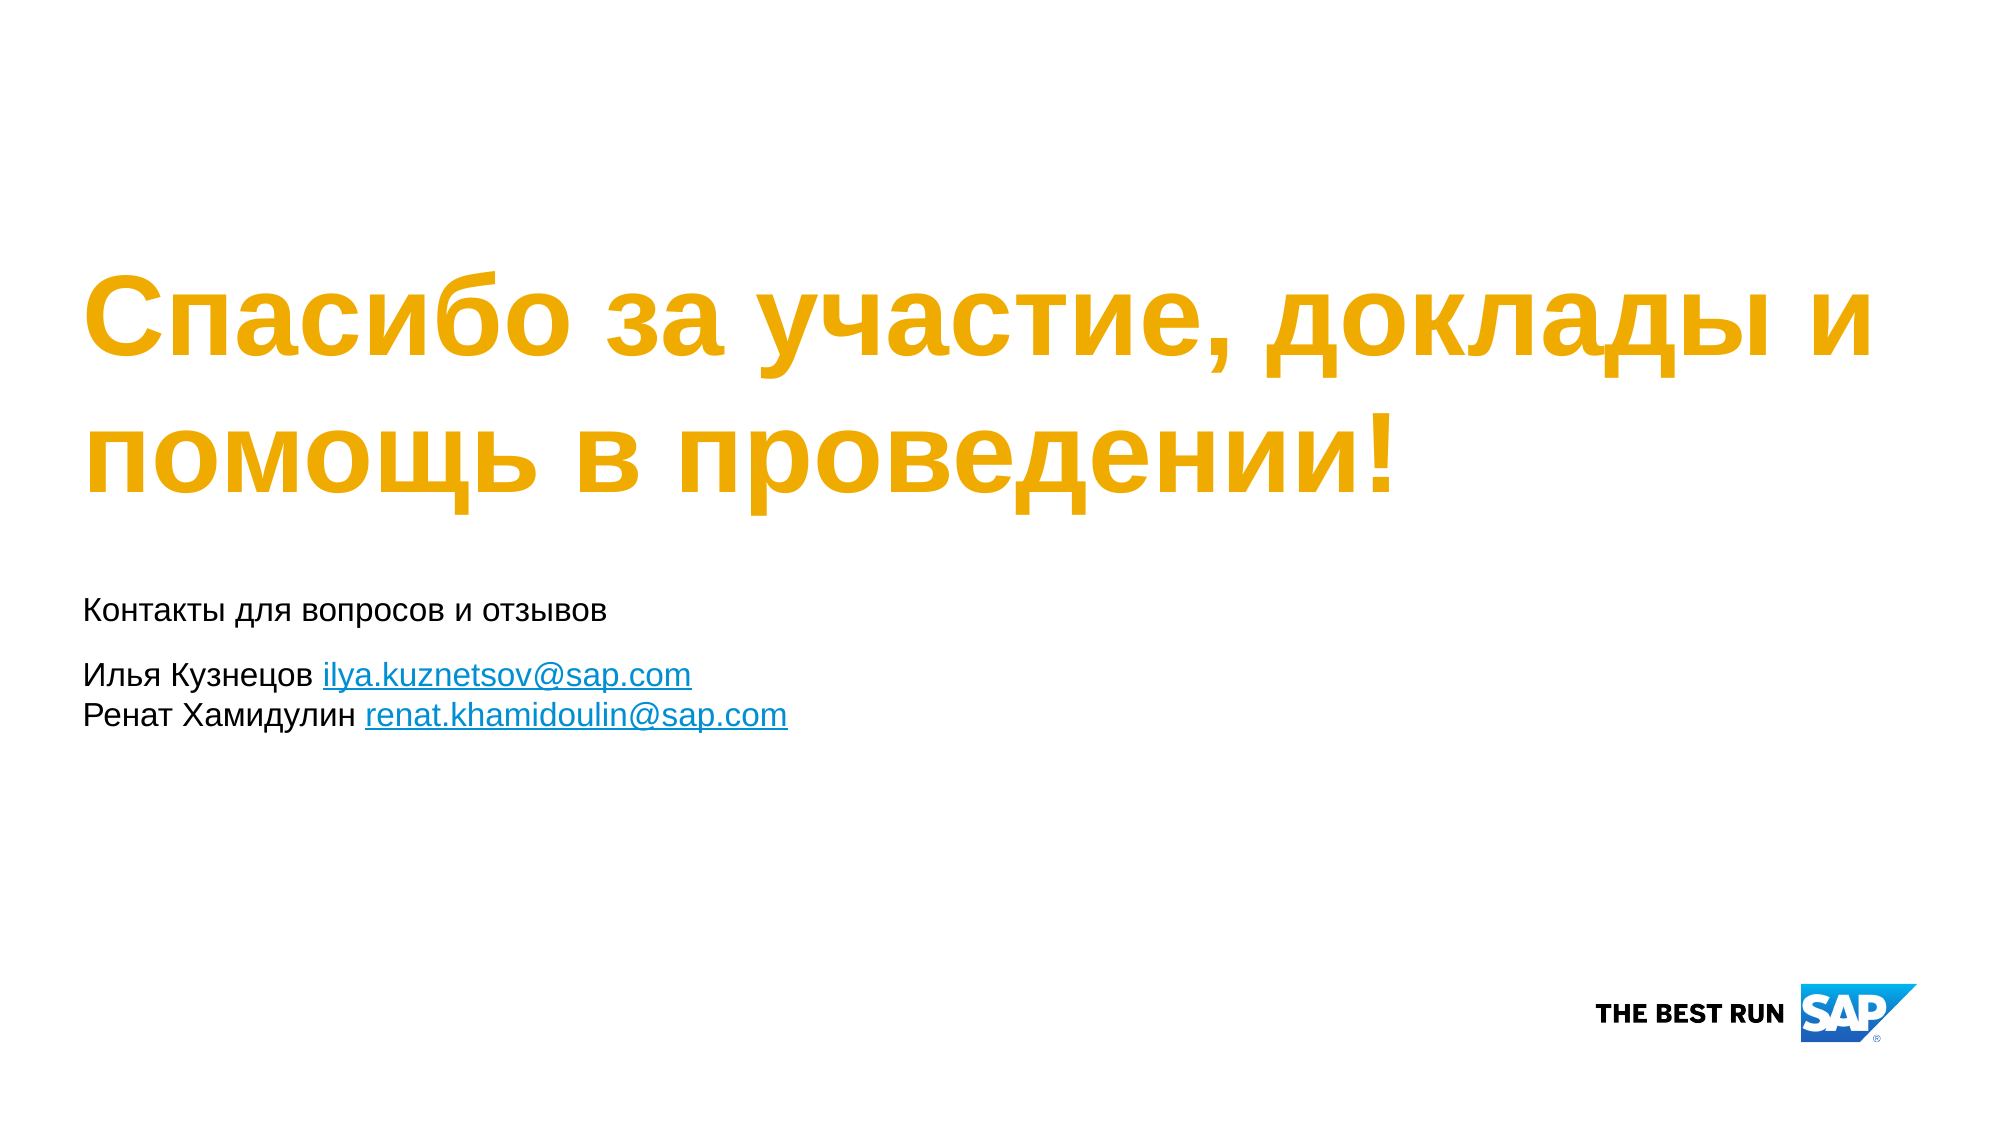

# Спасибо за участие, доклады и помощь в проведении!
Контакты для вопросов и отзывов
Илья Кузнецов ilya.kuznetsov@sap.com
Ренат Хамидулин renat.khamidoulin@sap.com